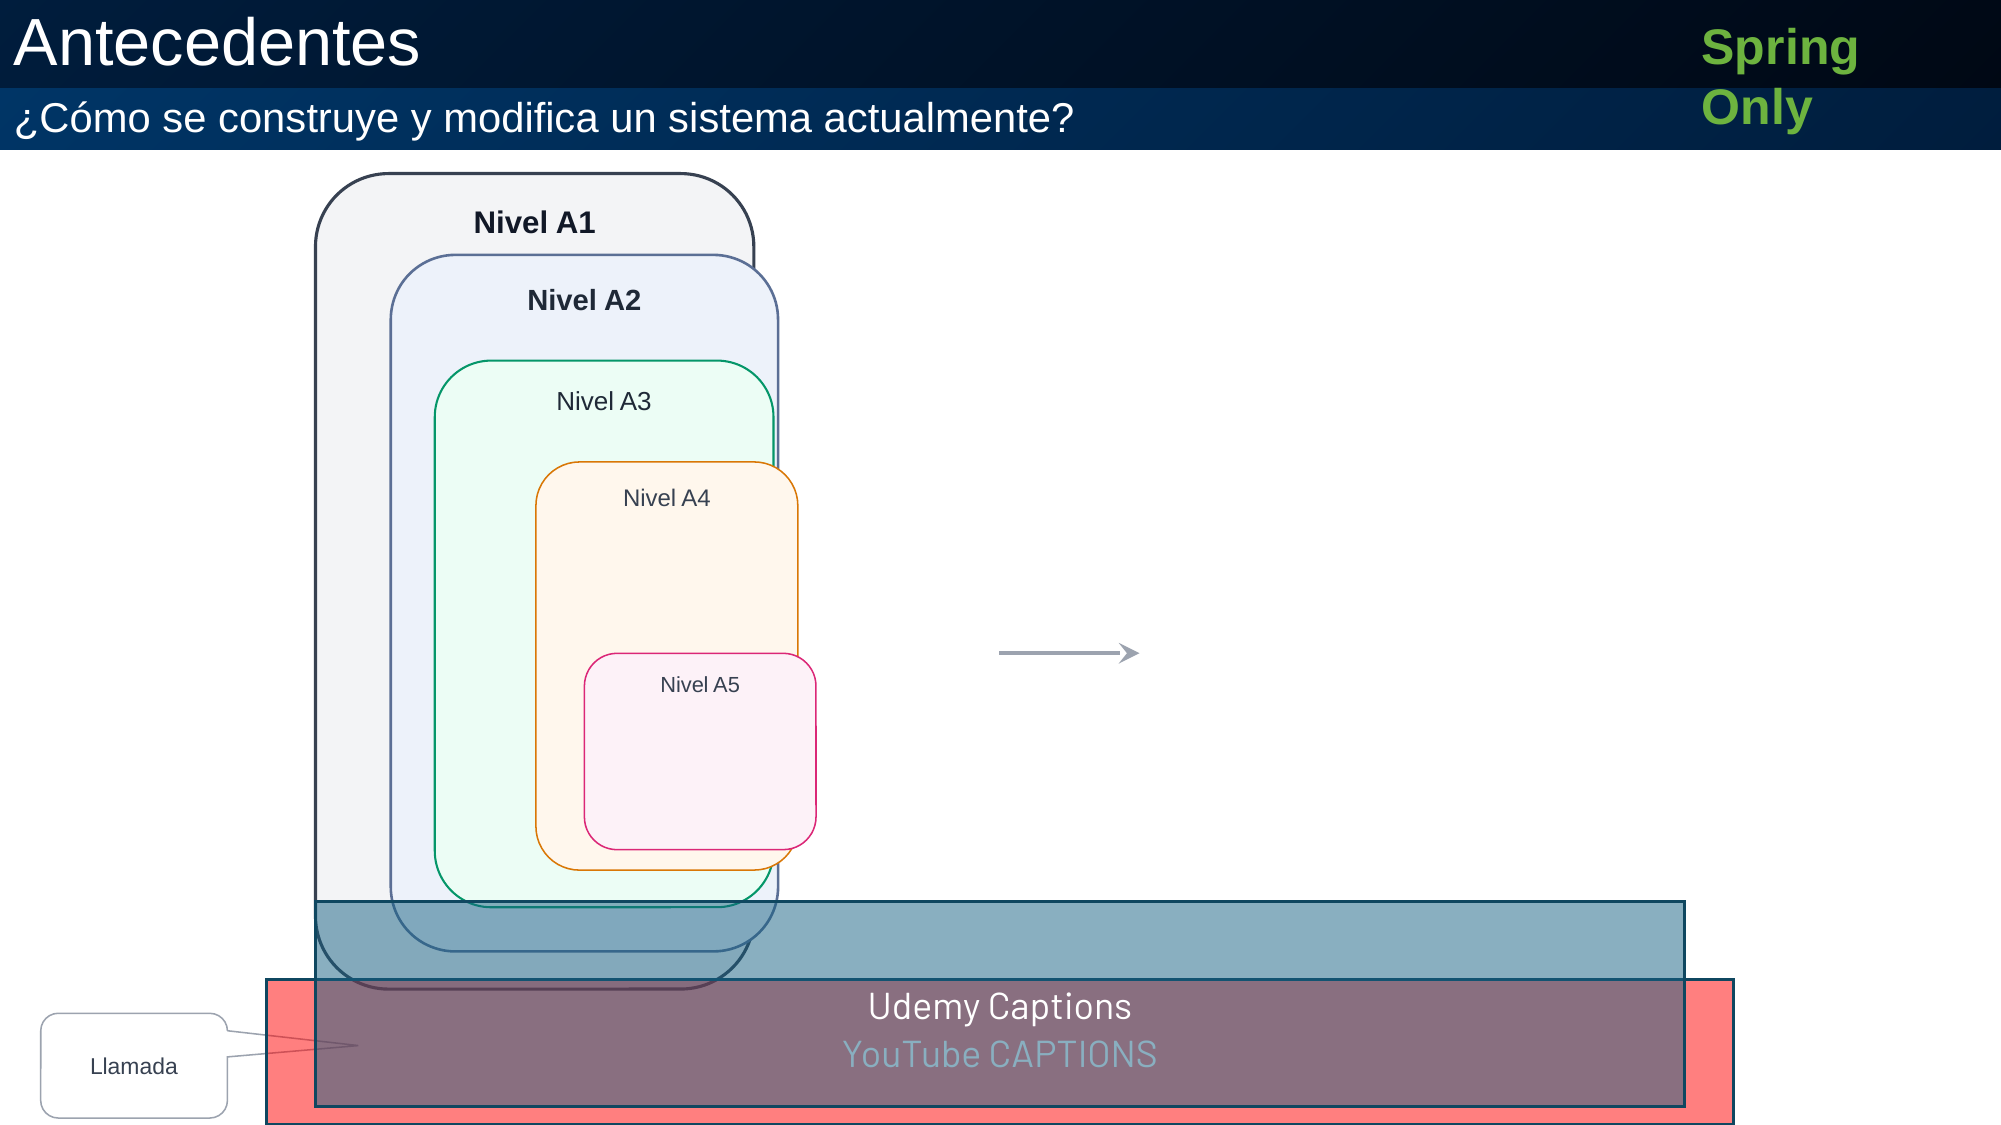

# Antecedentes
Spring Only
¿Cómo se construye y modifica un sistema actualmente?
Nivel A1
Nivel A2
Nivel A3
Nivel A4
Nivel A5
Udemy Captions
YouTube CAPTIONS
Llamada